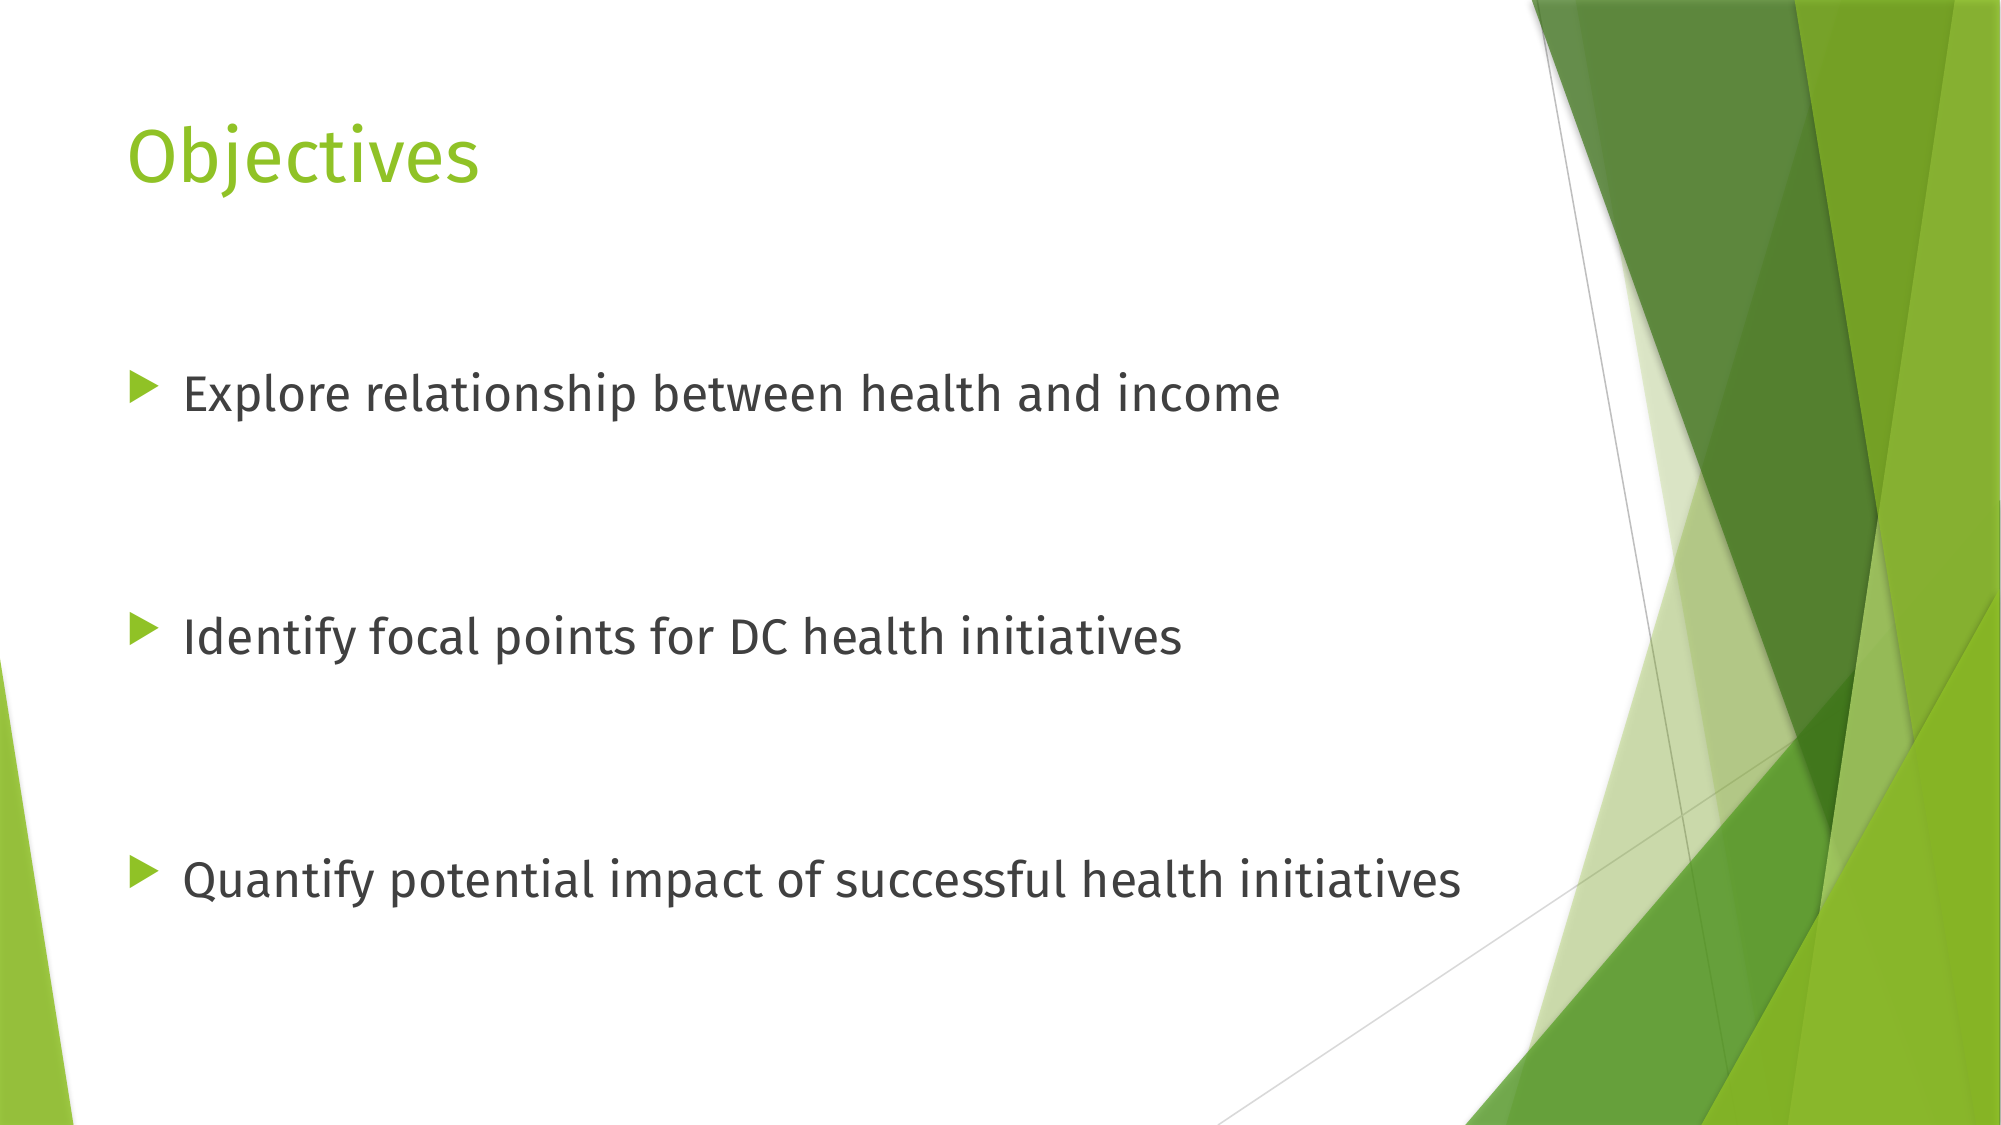

# Objectives
Explore relationship between health and income

Identify focal points for DC health initiatives

Quantify potential impact of successful health initiatives